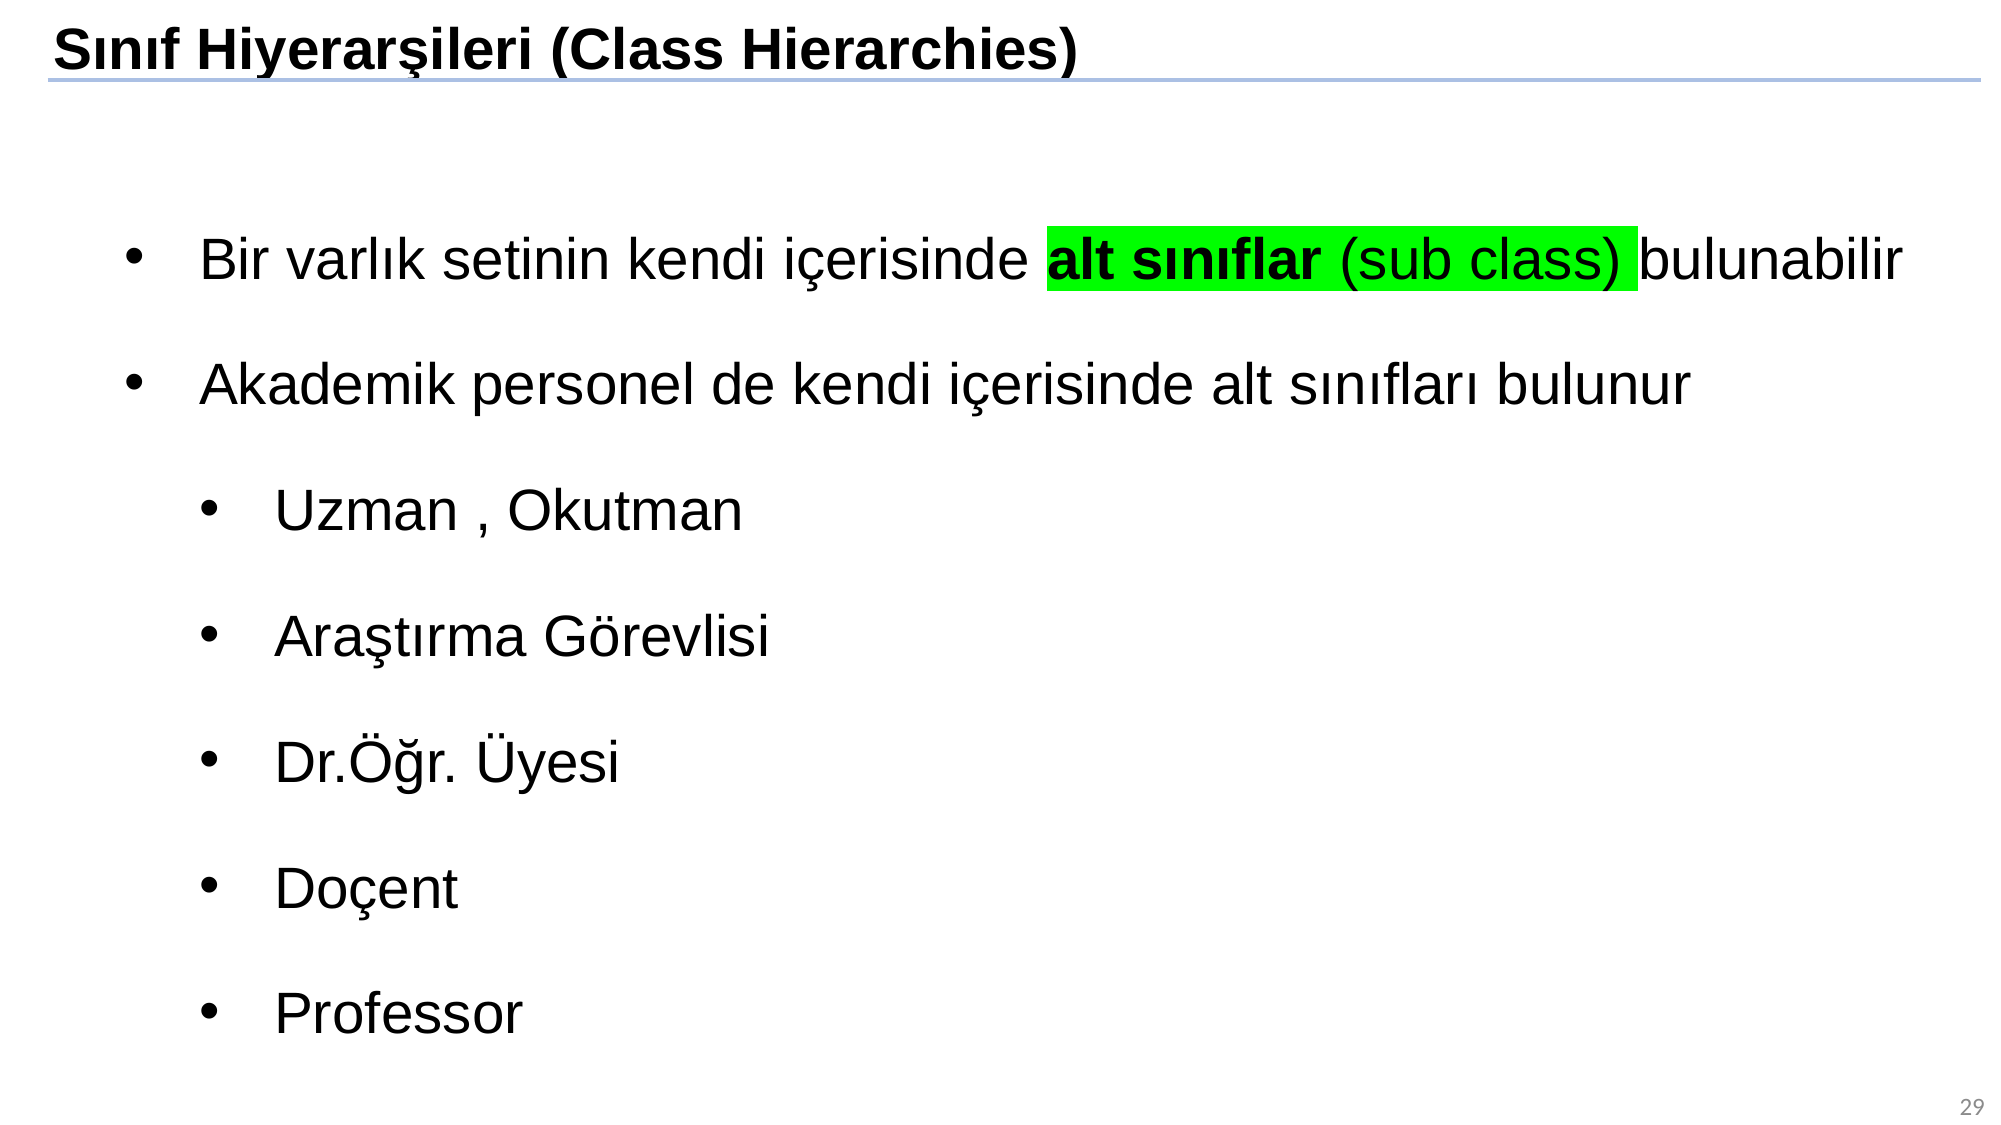

Sınıf Hiyerarşileri (Class Hierarchies)
Bir varlık setinin kendi içerisinde alt sınıflar (sub class) bulunabilir
Akademik personel de kendi içerisinde alt sınıfları bulunur
Uzman , Okutman
Araştırma Görevlisi
Dr.Öğr. Üyesi
Doçent
Professor

29